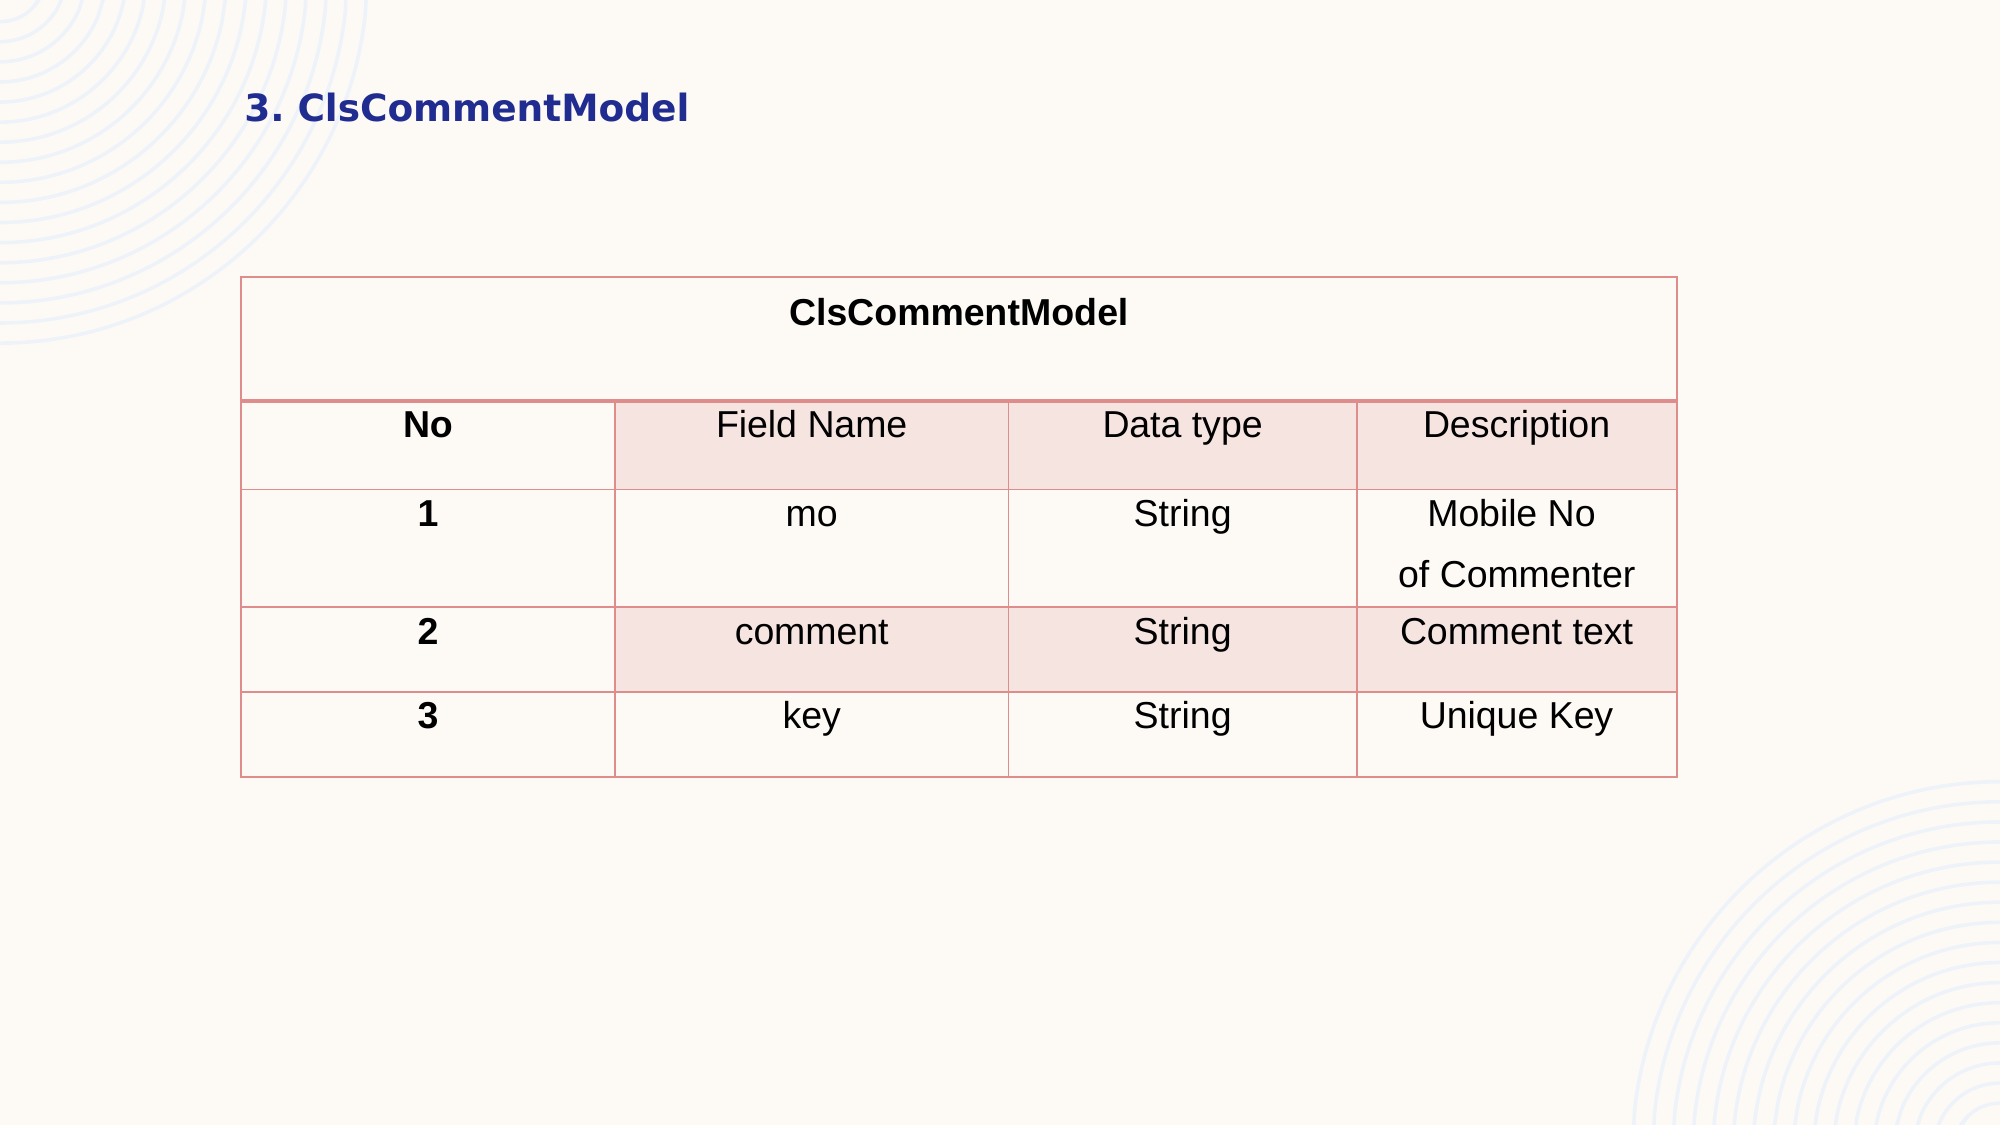

3. ClsCommentModel

| ClsCommentModel |  |  |  |
| --- | --- | --- | --- |
| No | Field Name | Data type | Description |
| 1 | mo | String | Mobile No of Commenter |
| 2 | comment | String | Comment text |
| 3 | key | String | Unique Key |